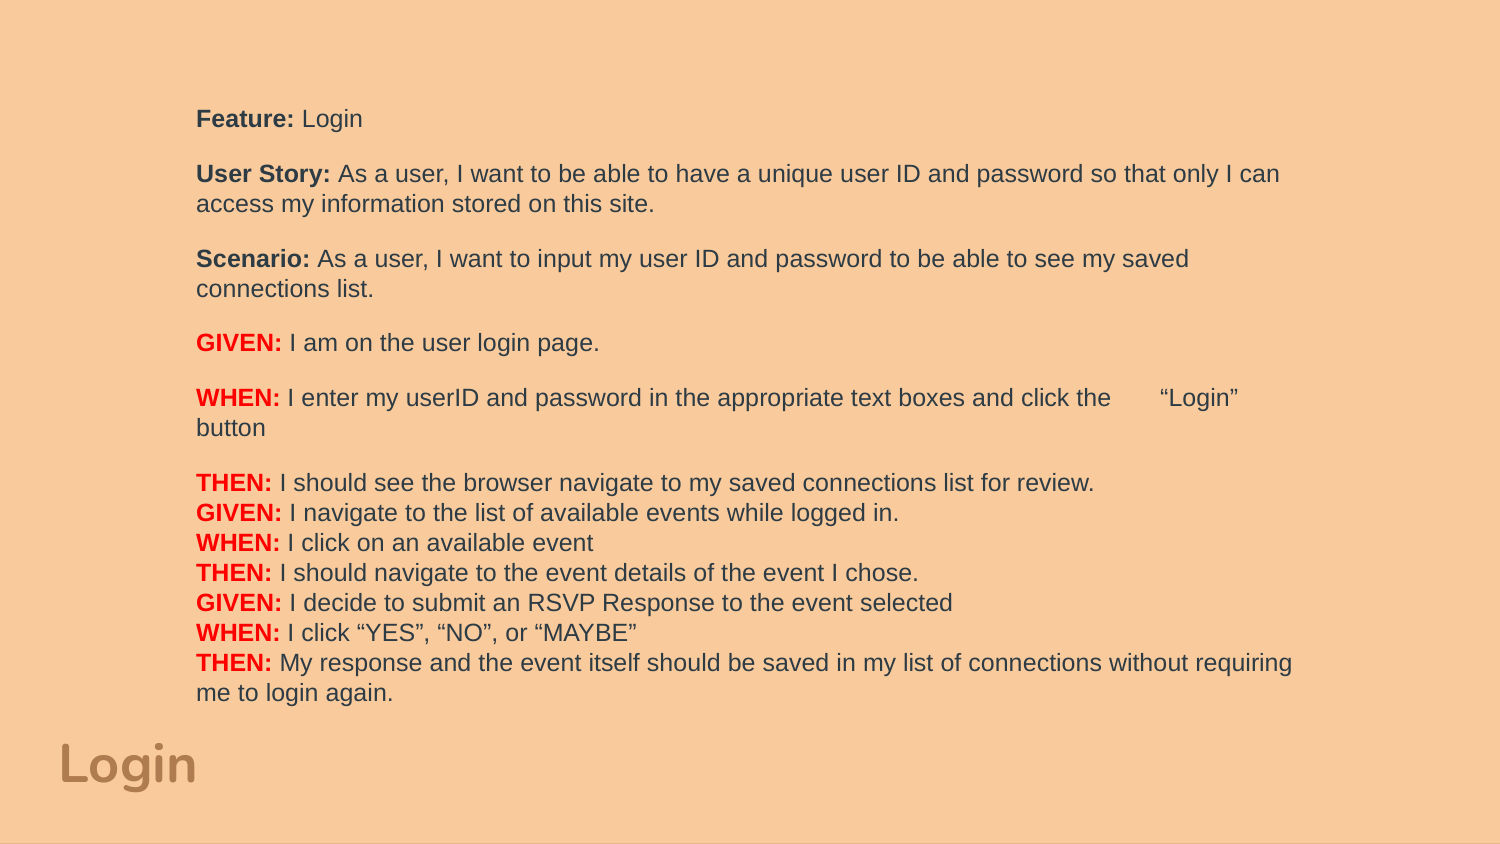

Feature: Login
User Story: As a user, I want to be able to have a unique user ID and password so that only I can access my information stored on this site.
Scenario: As a user, I want to input my user ID and password to be able to see my saved connections list.
GIVEN: I am on the user login page.
WHEN: I enter my userID and password in the appropriate text boxes and click the       “Login” button
THEN: I should see the browser navigate to my saved connections list for review.
GIVEN: I navigate to the list of available events while logged in.
WHEN: I click on an available event
THEN: I should navigate to the event details of the event I chose.
GIVEN: I decide to submit an RSVP Response to the event selected
WHEN: I click “YES”, “NO”, or “MAYBE”
THEN: My response and the event itself should be saved in my list of connections without requiring me to login again.

Login